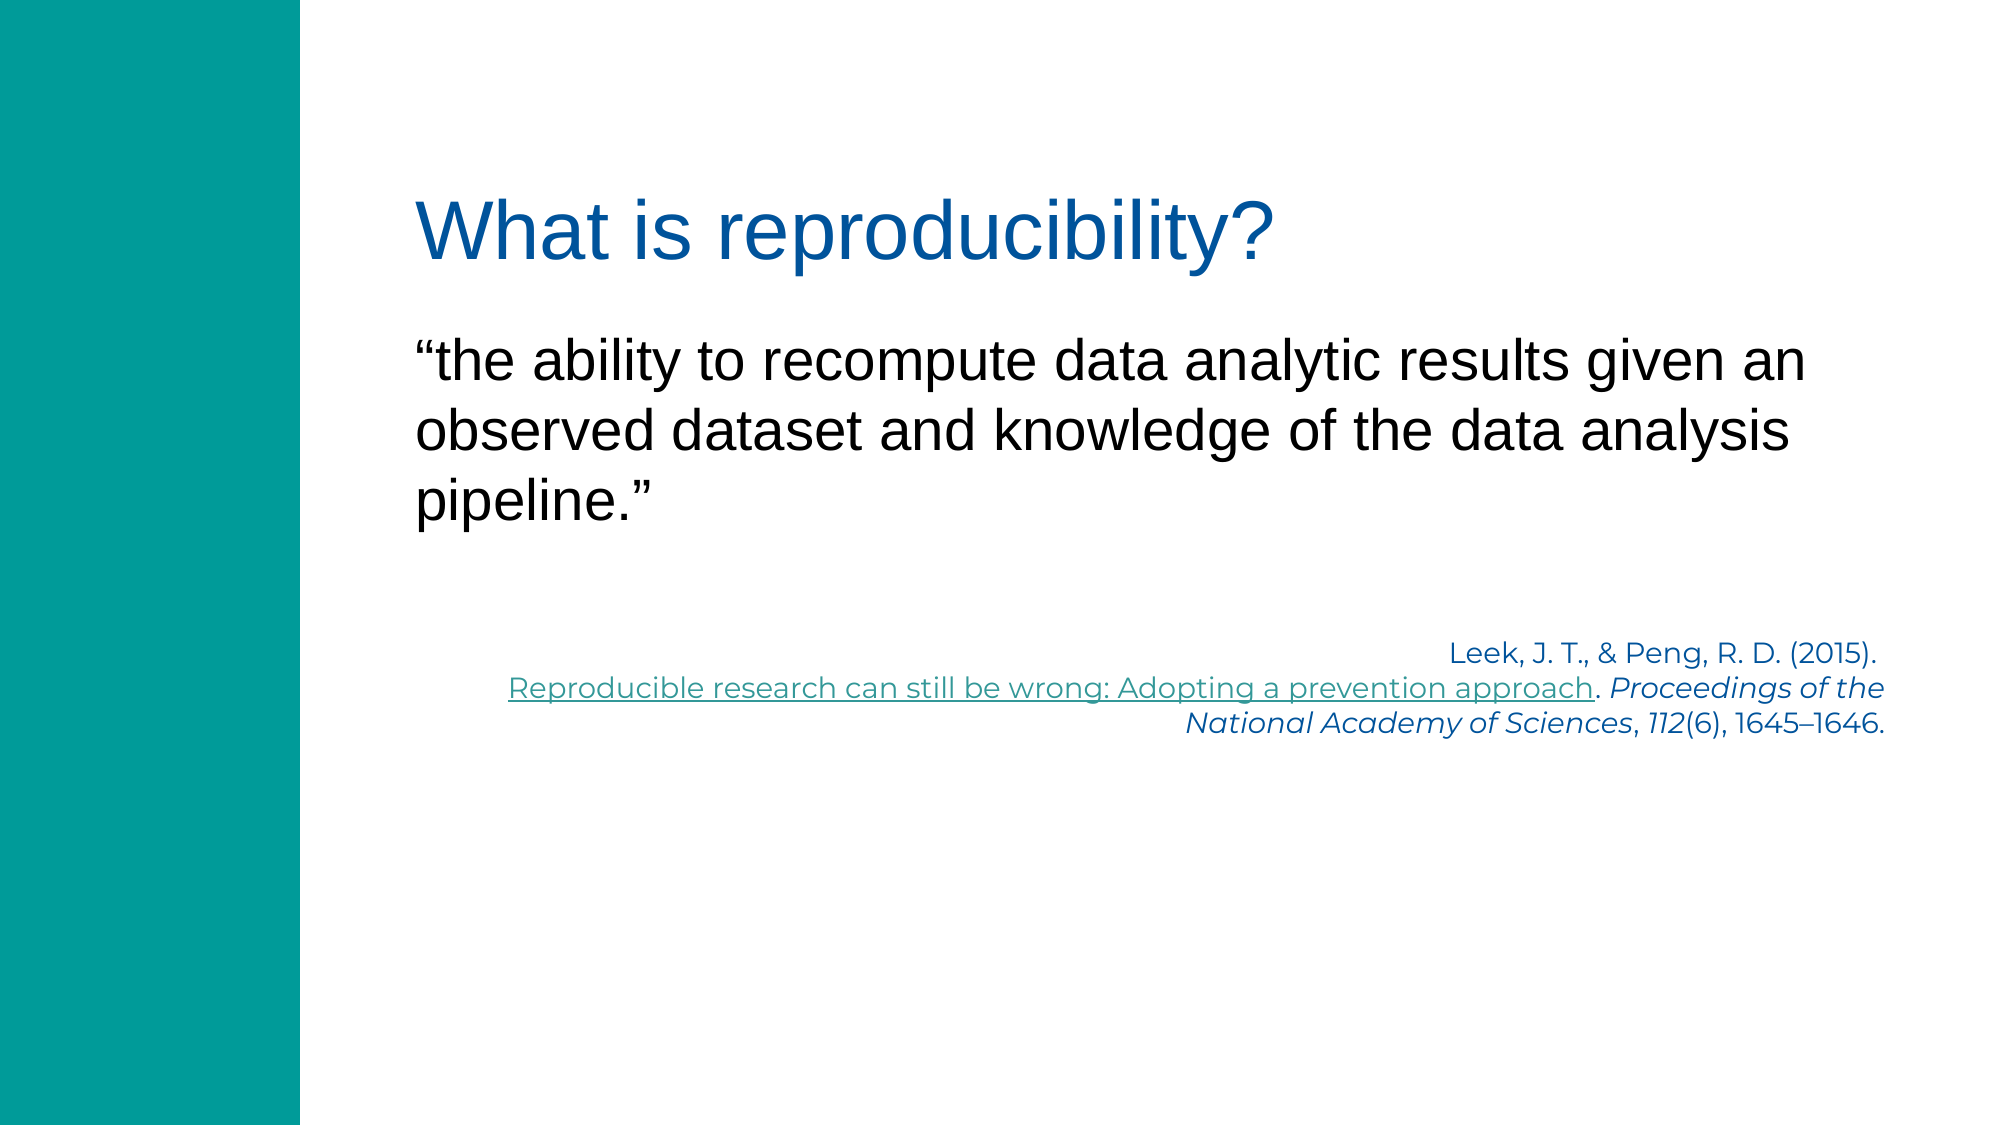

# What is reproducibility?
“the ability to recompute data analytic results given an observed dataset and knowledge of the data analysis pipeline.”

Leek, J. T., & Peng, R. D. (2015). Reproducible research can still be wrong: Adopting a prevention approach. Proceedings of the National Academy of Sciences, 112(6), 1645–1646.